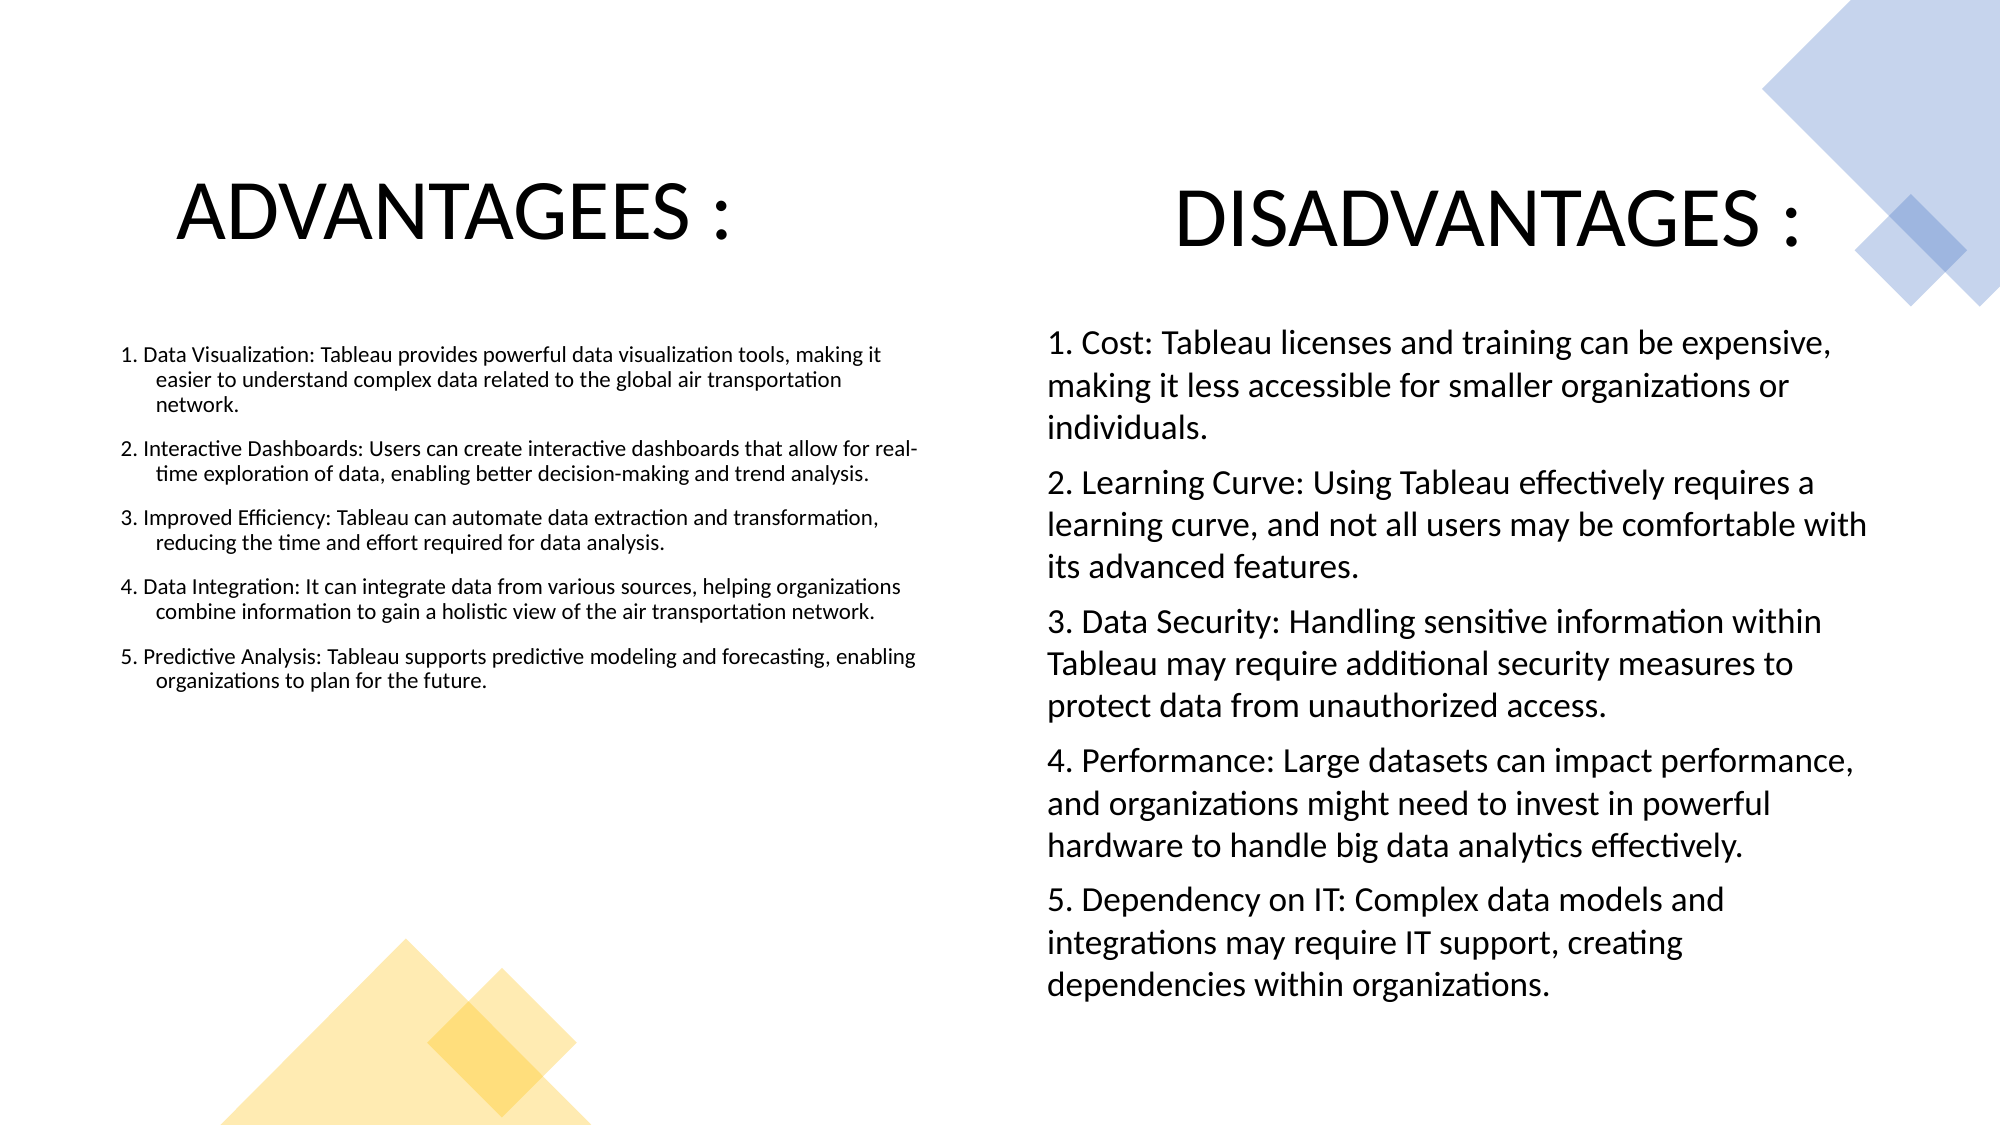

# ADVANTAGEES :
DISADVANTAGES :
1. Cost: Tableau licenses and training can be expensive, making it less accessible for smaller organizations or individuals.
2. Learning Curve: Using Tableau effectively requires a learning curve, and not all users may be comfortable with its advanced features.
3. Data Security: Handling sensitive information within Tableau may require additional security measures to protect data from unauthorized access.
4. Performance: Large datasets can impact performance, and organizations might need to invest in powerful hardware to handle big data analytics effectively.
5. Dependency on IT: Complex data models and integrations may require IT support, creating dependencies within organizations.

1. Data Visualization: Tableau provides powerful data visualization tools, making it easier to understand complex data related to the global air transportation network.
2. Interactive Dashboards: Users can create interactive dashboards that allow for real-time exploration of data, enabling better decision-making and trend analysis.
3. Improved Efficiency: Tableau can automate data extraction and transformation, reducing the time and effort required for data analysis.
4. Data Integration: It can integrate data from various sources, helping organizations combine information to gain a holistic view of the air transportation network.
5. Predictive Analysis: Tableau supports predictive modeling and forecasting, enabling organizations to plan for the future.